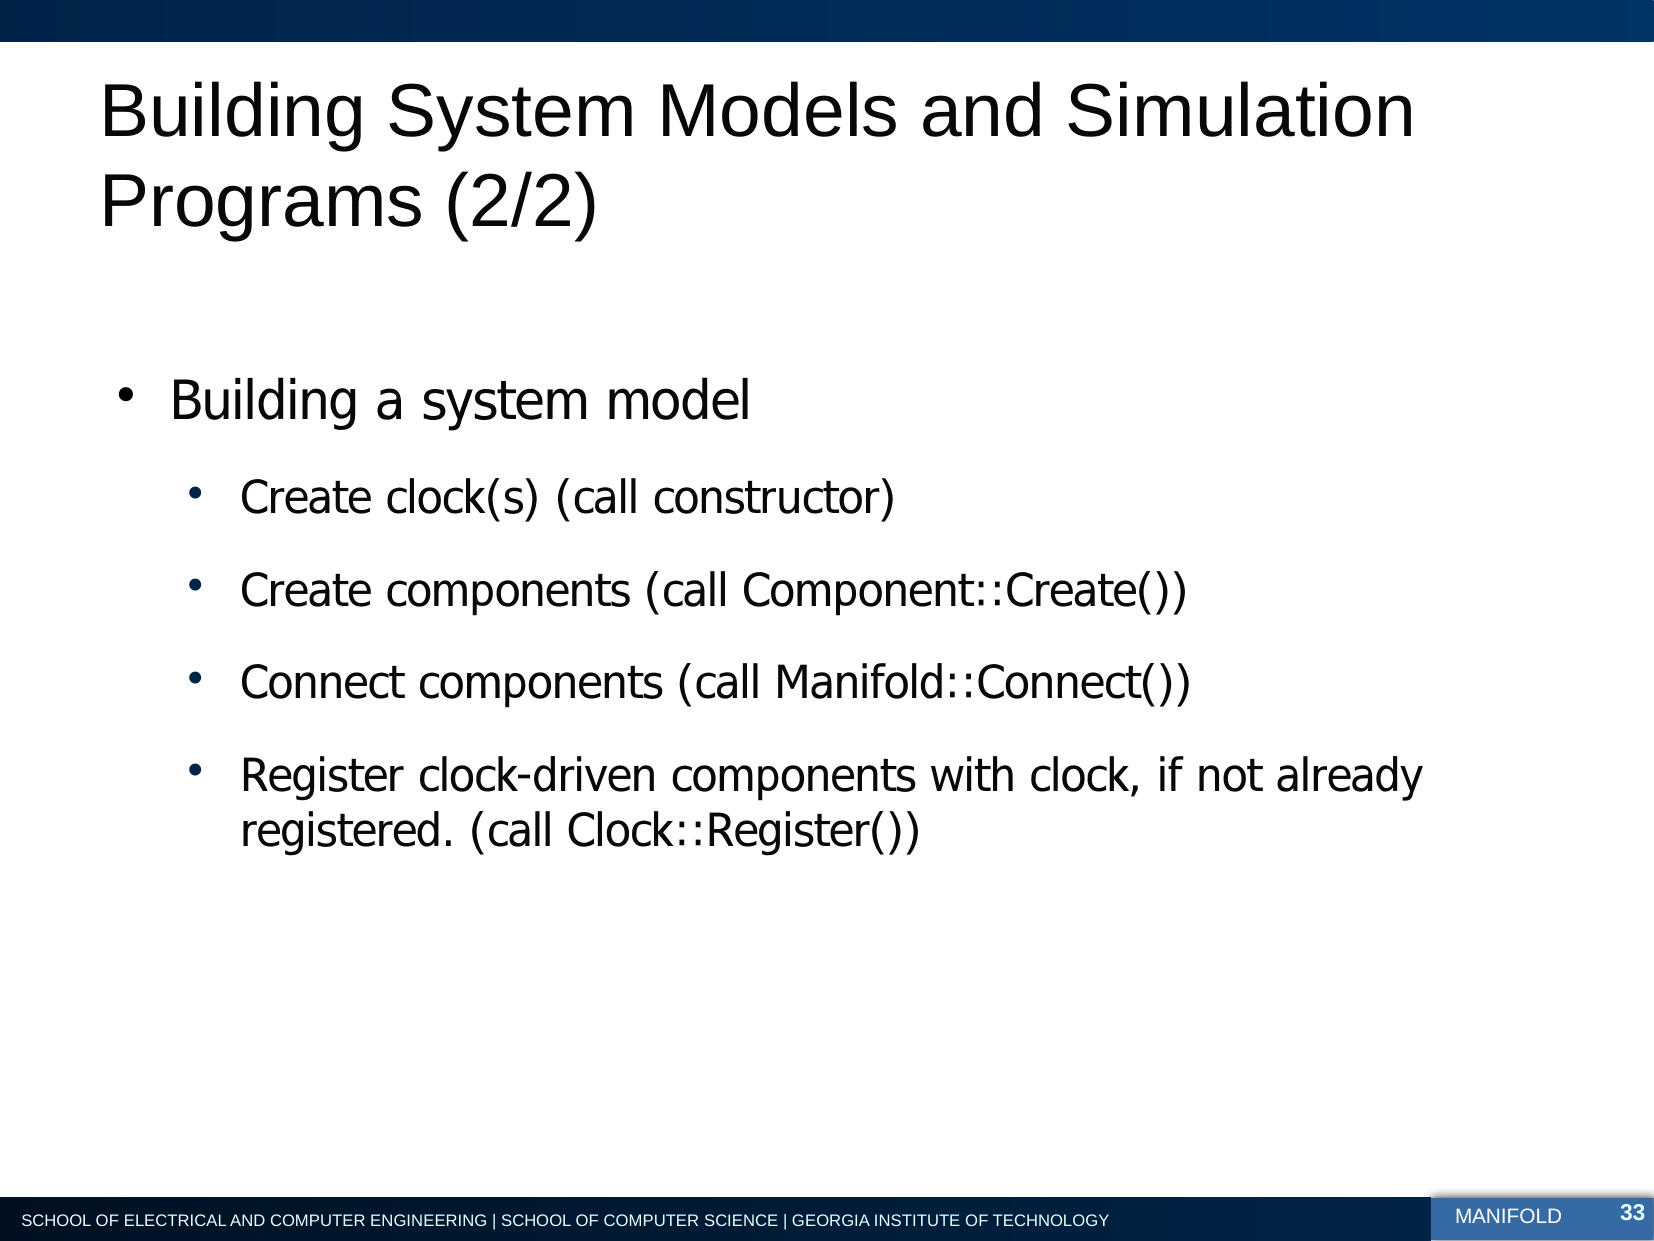

# Building System Models and Simulation Programs (2/2)
Building a system model
Create clock(s) (call constructor)
Create components (call Component::Create())
Connect components (call Manifold::Connect())
Register clock-driven components with clock, if not already registered. (call Clock::Register())
33